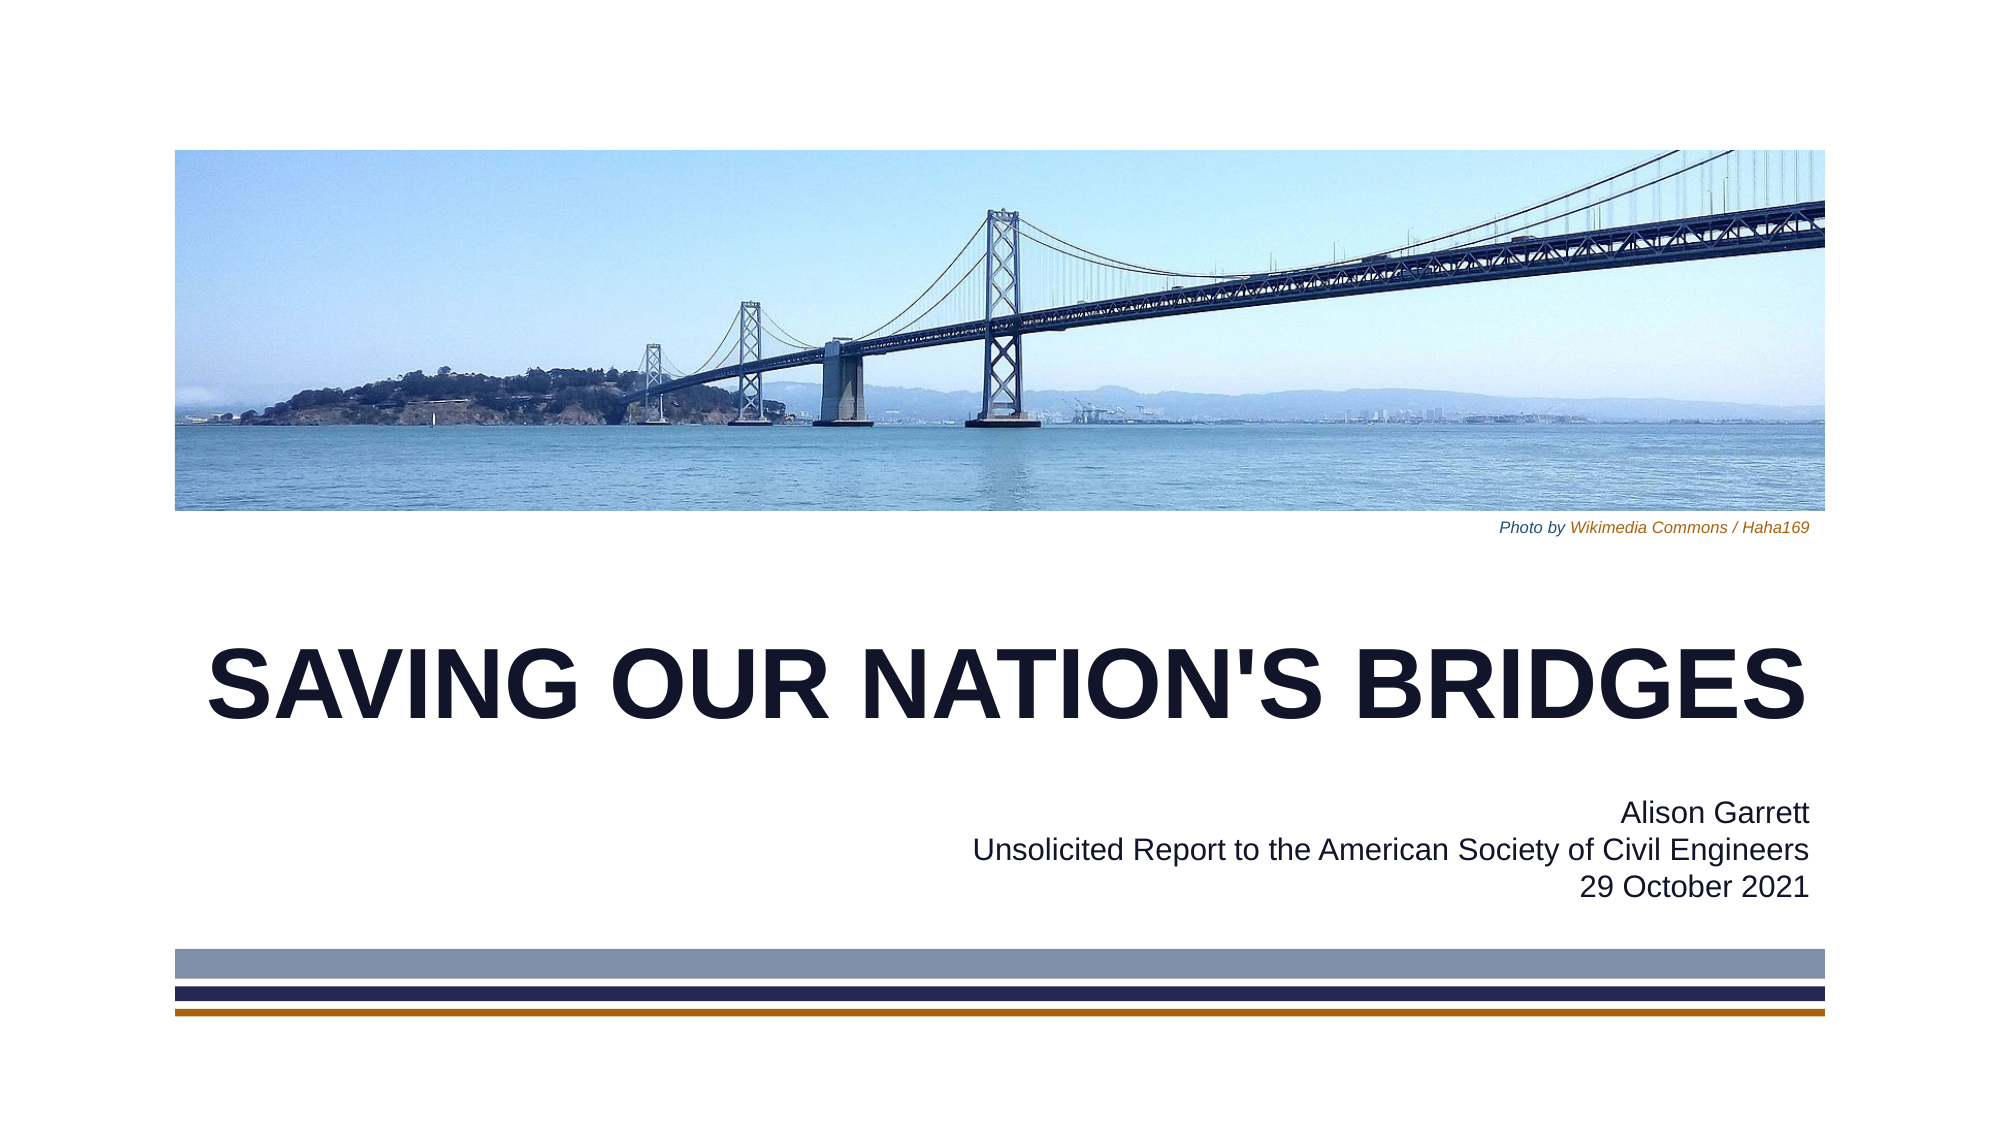

# Saving our Nation's Bridges

Alison Garrett
Unsolicited Report to the American Society of Civil Engineers
29 October 2021